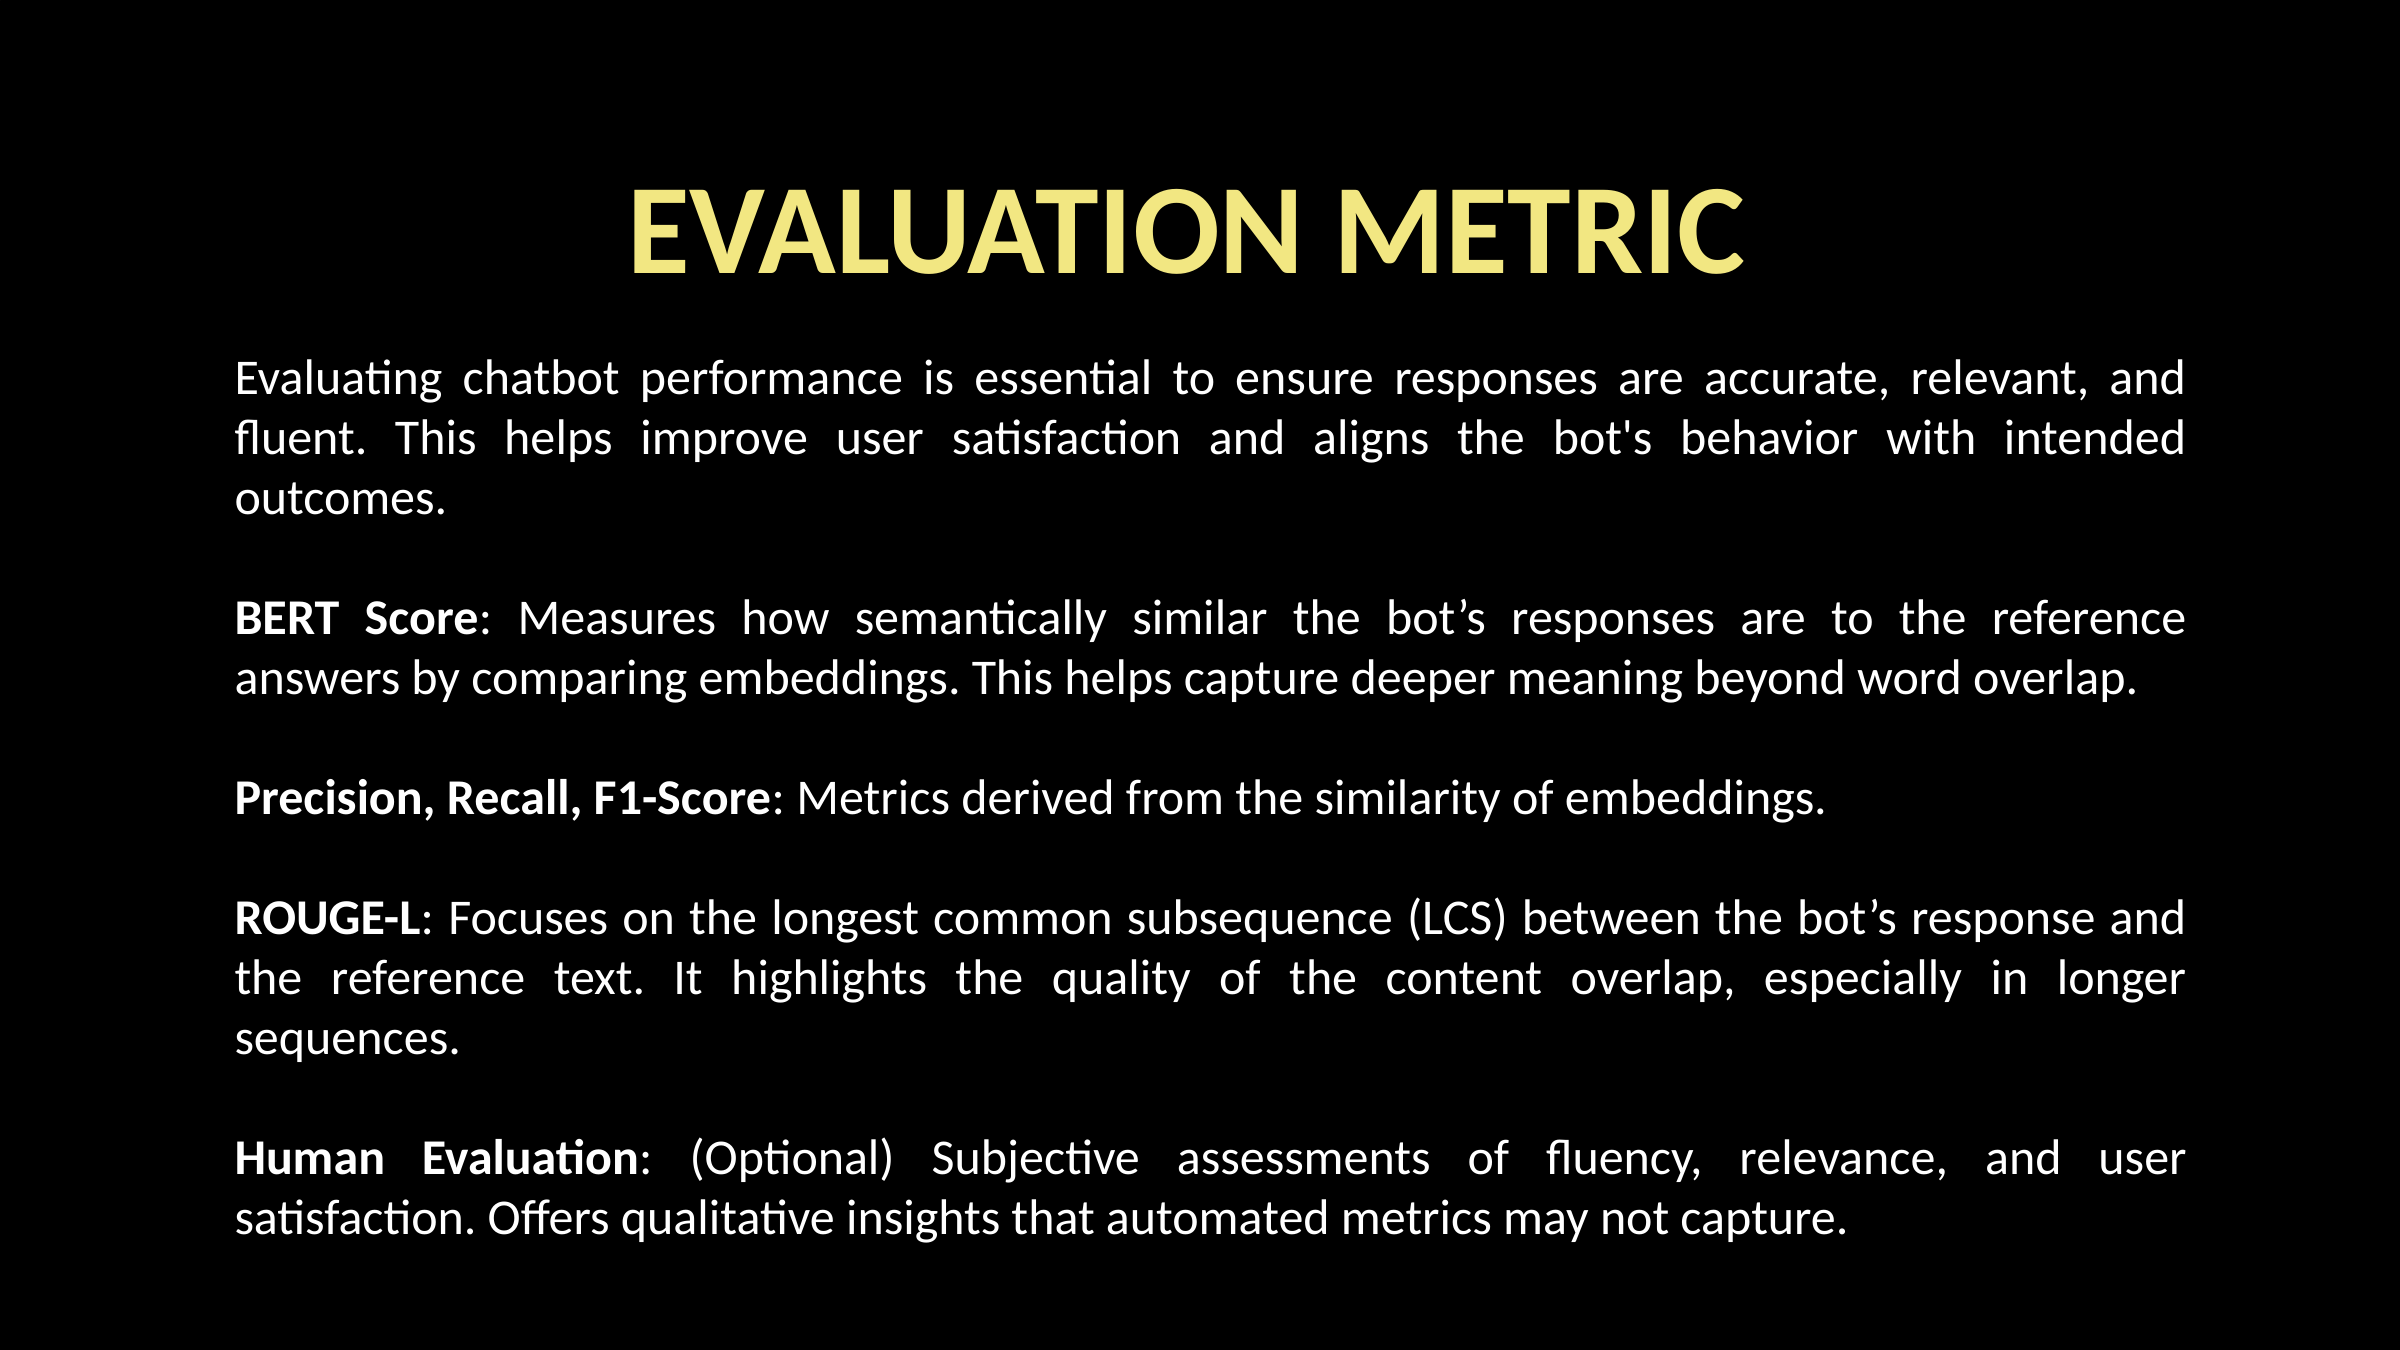

# .
.

EVALUATION METRIC
Evaluating chatbot performance is essential to ensure responses are accurate, relevant, and fluent. This helps improve user satisfaction and aligns the bot's behavior with intended outcomes.

BERT Score: Measures how semantically similar the bot’s responses are to the reference answers by comparing embeddings. This helps capture deeper meaning beyond word overlap.

Precision, Recall, F1-Score: Metrics derived from the similarity of embeddings.

ROUGE-L: Focuses on the longest common subsequence (LCS) between the bot’s response and the reference text. It highlights the quality of the content overlap, especially in longer sequences.

Human Evaluation: (Optional) Subjective assessments of fluency, relevance, and user satisfaction. Offers qualitative insights that automated metrics may not capture.